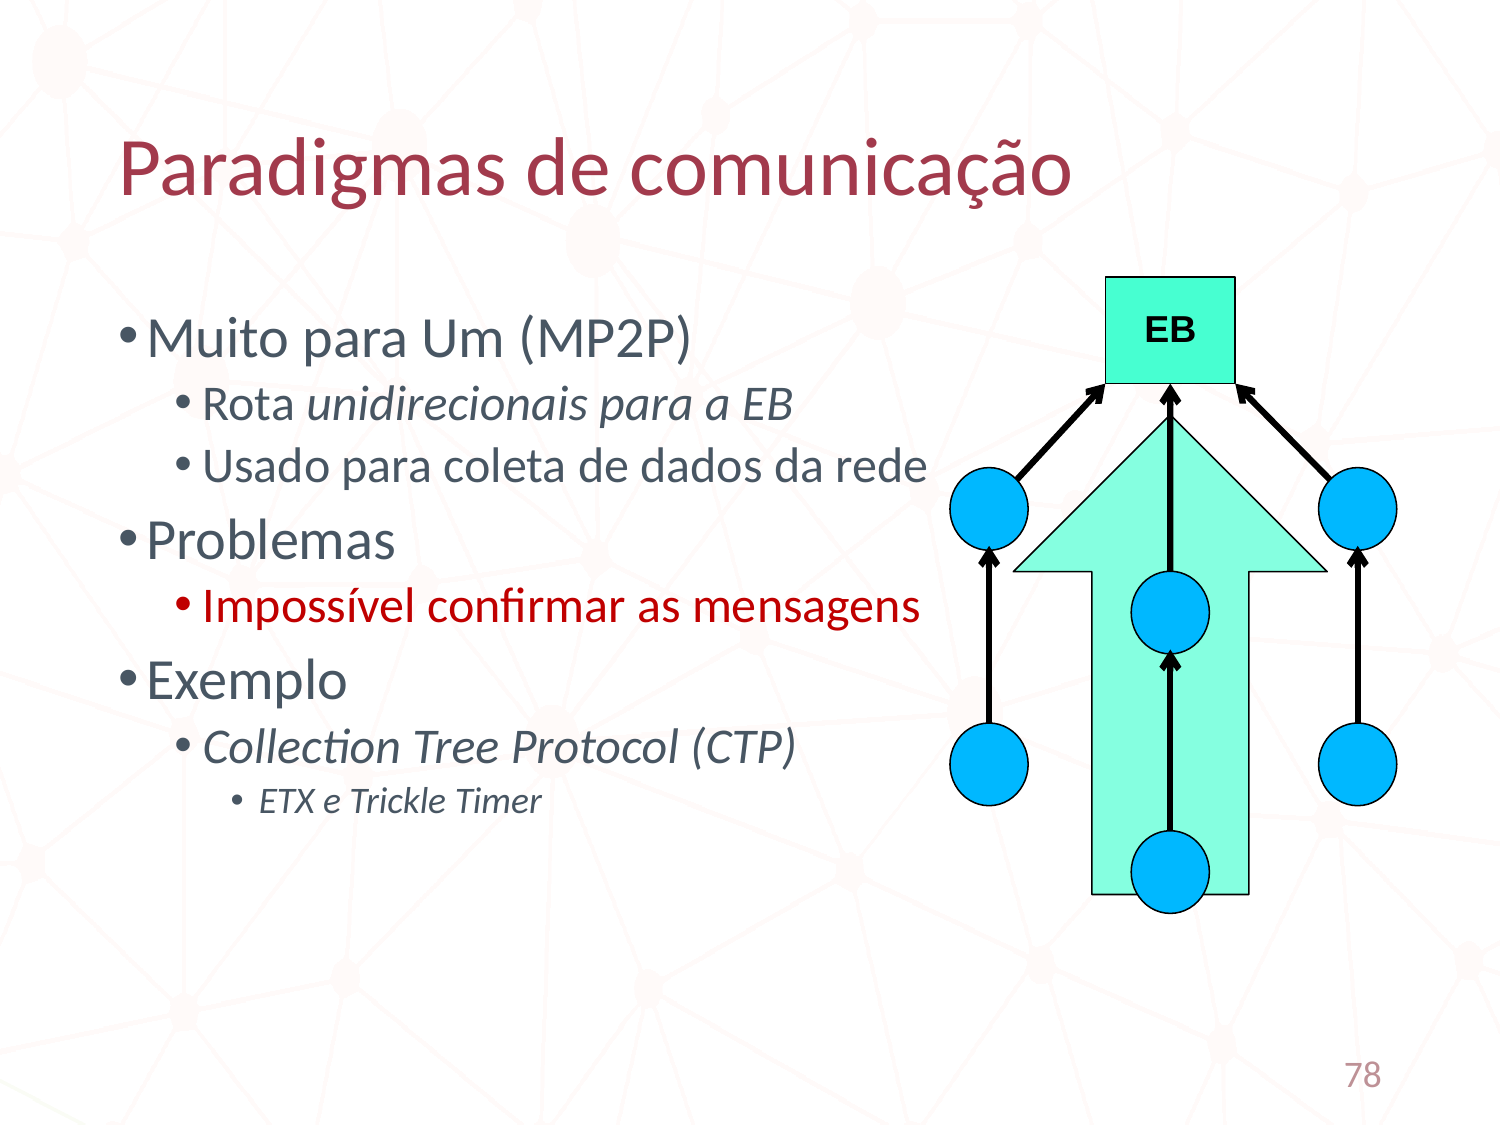

# Paradigmas de comunicação
EB
Muito para Um (MP2P)
Rota unidirecionais para a EB
Usado para coleta de dados da rede
Problemas
Impossível confirmar as mensagens
Exemplo
Collection Tree Protocol (CTP)
ETX e Trickle Timer

78